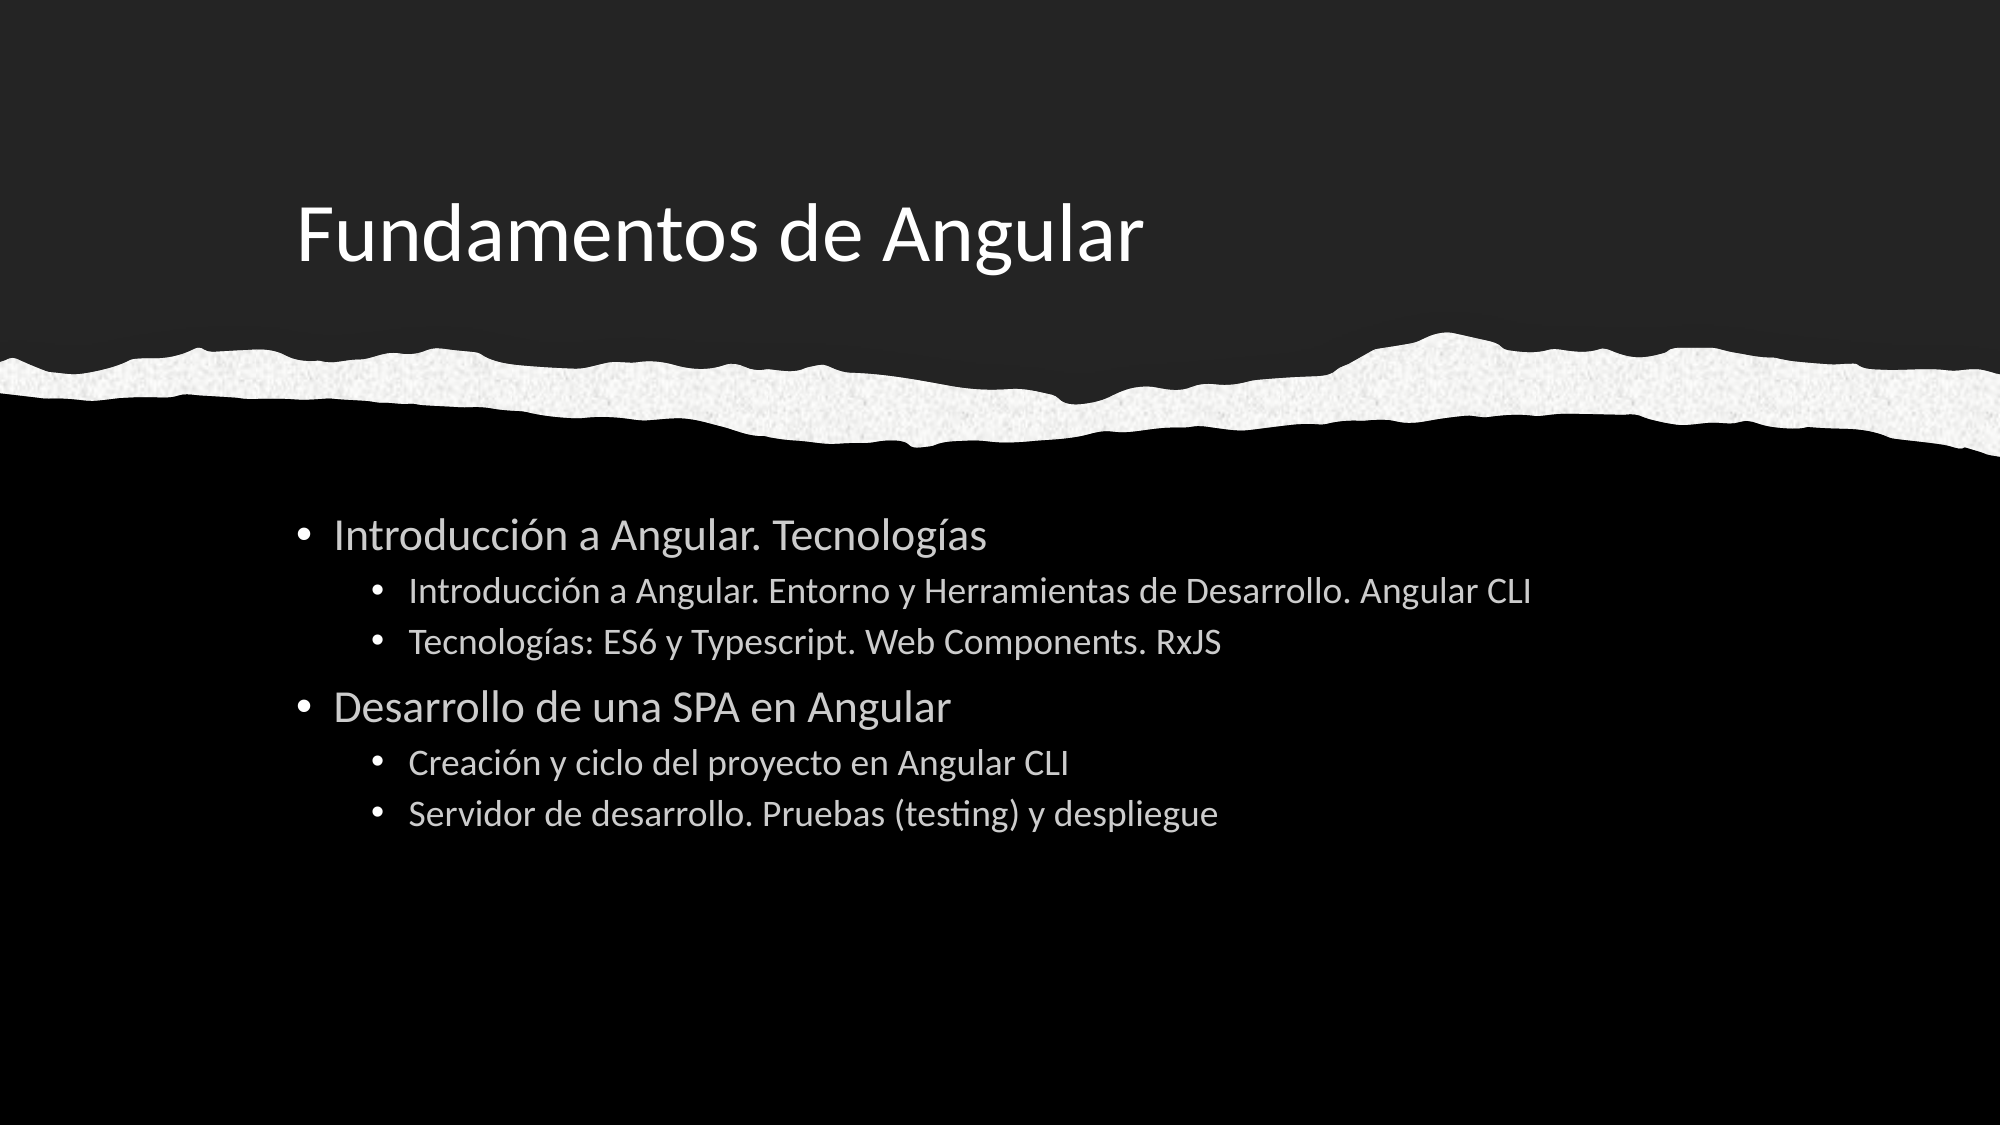

# Fundamentos de Angular

Introducción a Angular. Tecnologías
Introducción a Angular. Entorno y Herramientas de Desarrollo. Angular CLI
Tecnologías: ES6 y Typescript. Web Components. RxJS
Desarrollo de una SPA en Angular
Creación y ciclo del proyecto en Angular CLI
Servidor de desarrollo. Pruebas (testing) y despliegue